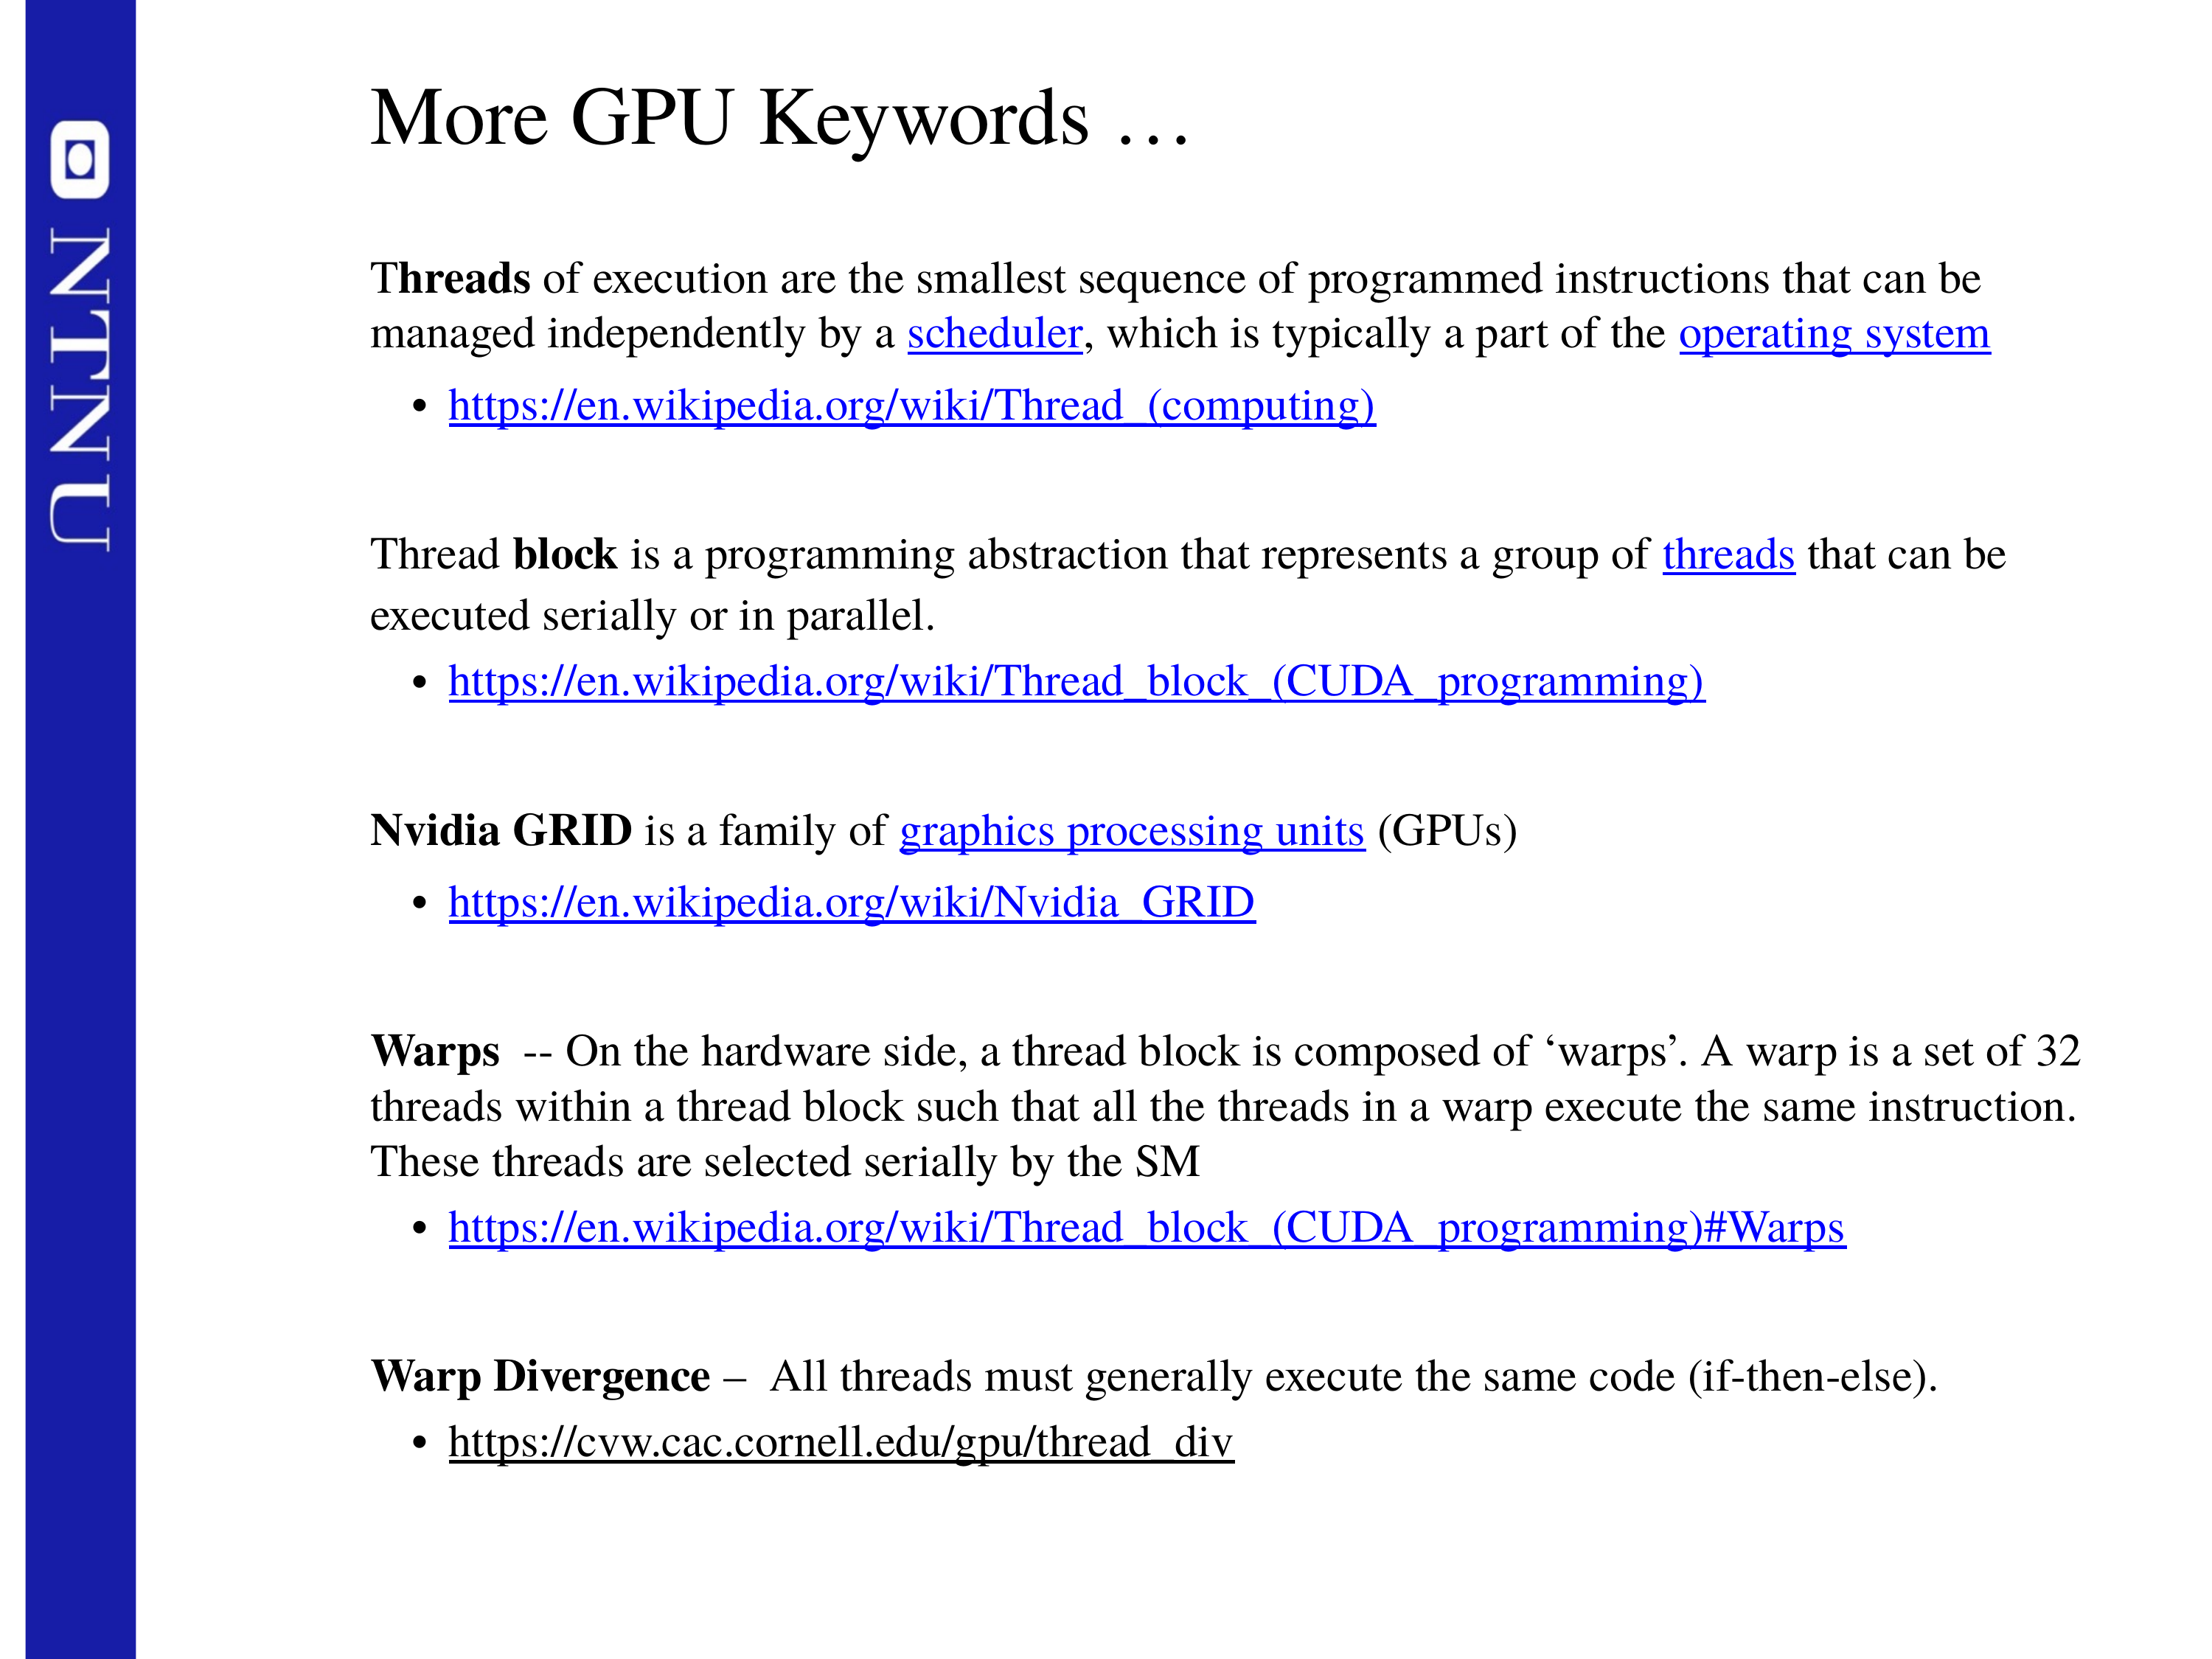

# More GPU Keywords …
Threads of execution are the smallest sequence of programmed instructions that can be managed independently by a scheduler, which is typically a part of the operating system
https://en.wikipedia.org/wiki/Thread_(computing)

Thread block is a programming abstraction that represents a group of threads that can be executed serially or in parallel.
https://en.wikipedia.org/wiki/Thread_block_(CUDA_programming)

Nvidia GRID is a family of graphics processing units (GPUs)
https://en.wikipedia.org/wiki/Nvidia_GRID

Warps  -- On the hardware side, a thread block is composed of ‘warps’. A warp is a set of 32 threads within a thread block such that all the threads in a warp execute the same instruction. These threads are selected serially by the SM
https://en.wikipedia.org/wiki/Thread_block_(CUDA_programming)#Warps

Warp Divergence –  All threads must generally execute the same code (if-then-else).
https://cvw.cac.cornell.edu/gpu/thread_div